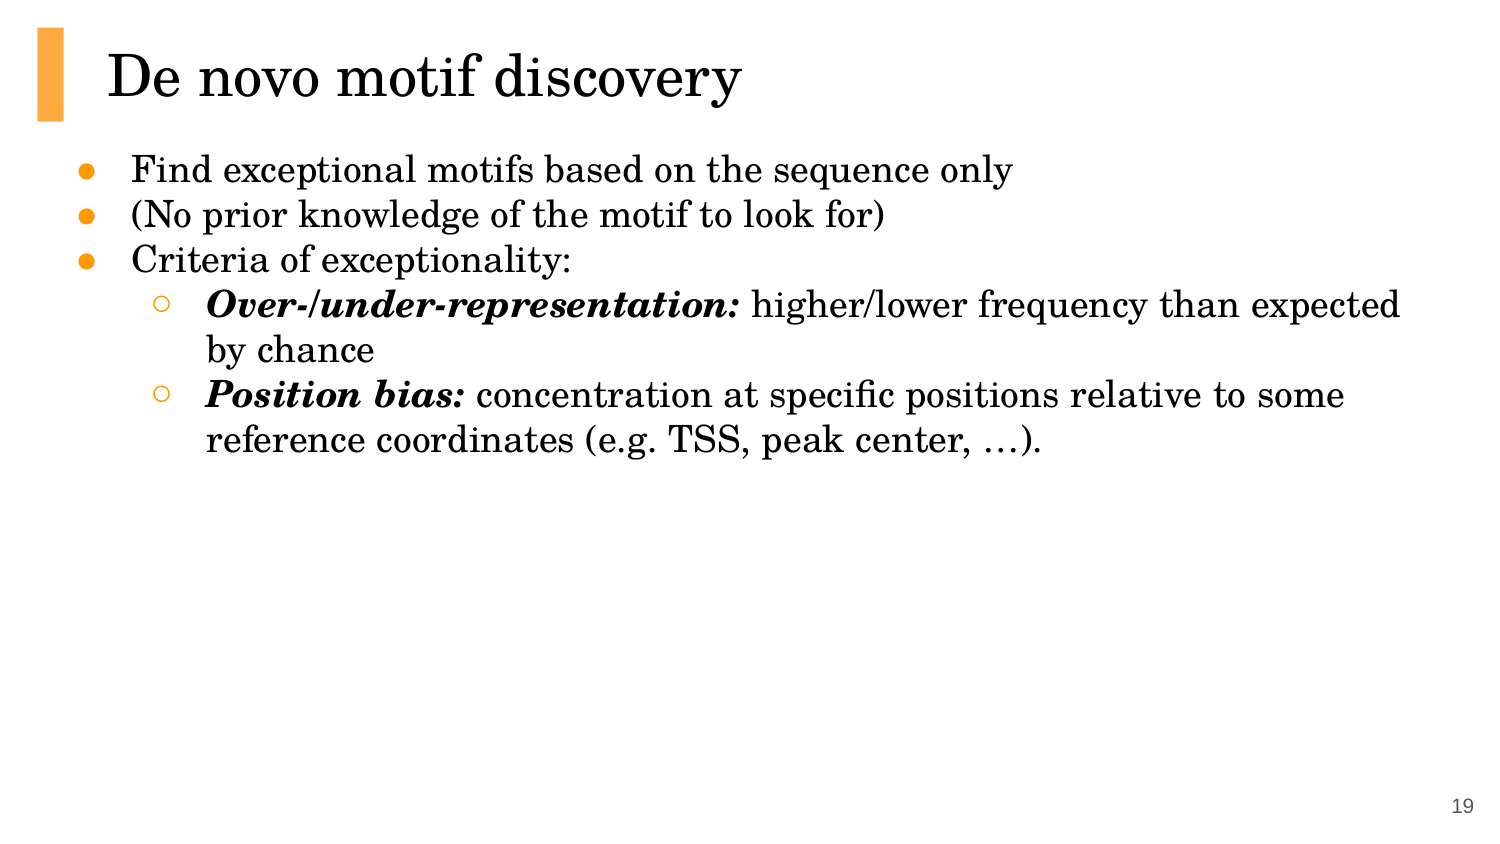

# De novo motif discovery
Find exceptional motifs based on the sequence only
(No prior knowledge of the motif to look for)
Criteria of exceptionality:
Over-/under-representation: higher/lower frequency than expected by chance
Position bias: concentration at specific positions relative to some reference coordinates (e.g. TSS, peak center, …).
19